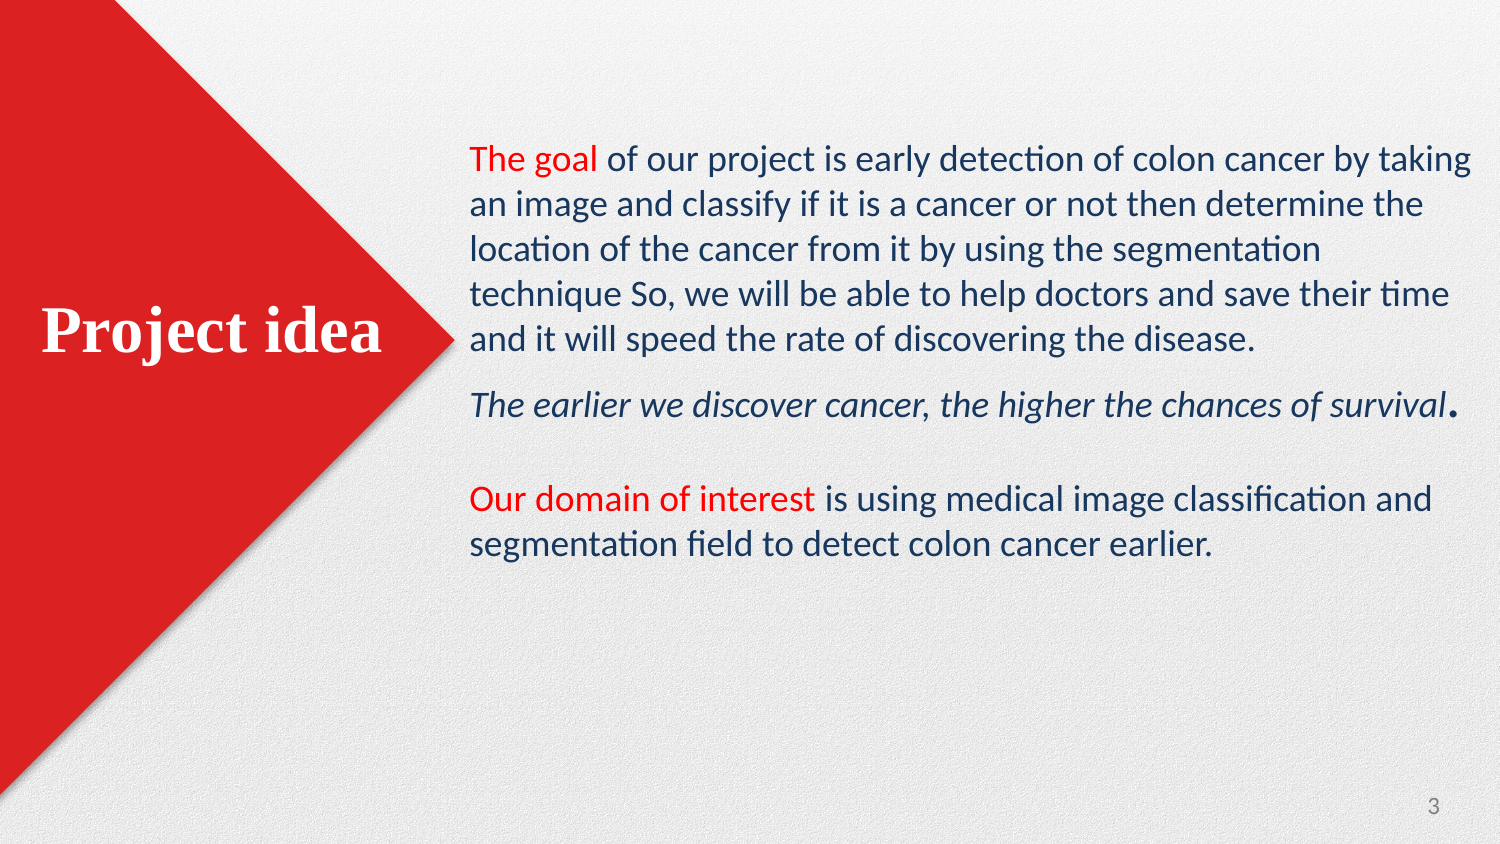

The goal of our project is early detection of colon cancer by taking an image and classify if it is a cancer or not then determine the location of the cancer from it by using the segmentation technique So, we will be able to help doctors and save their time and it will speed the rate of discovering the disease.
The earlier we discover cancer, the higher the chances of survival.

Our domain of interest is using medical image classification and segmentation field to detect colon cancer earlier.

Project idea
3